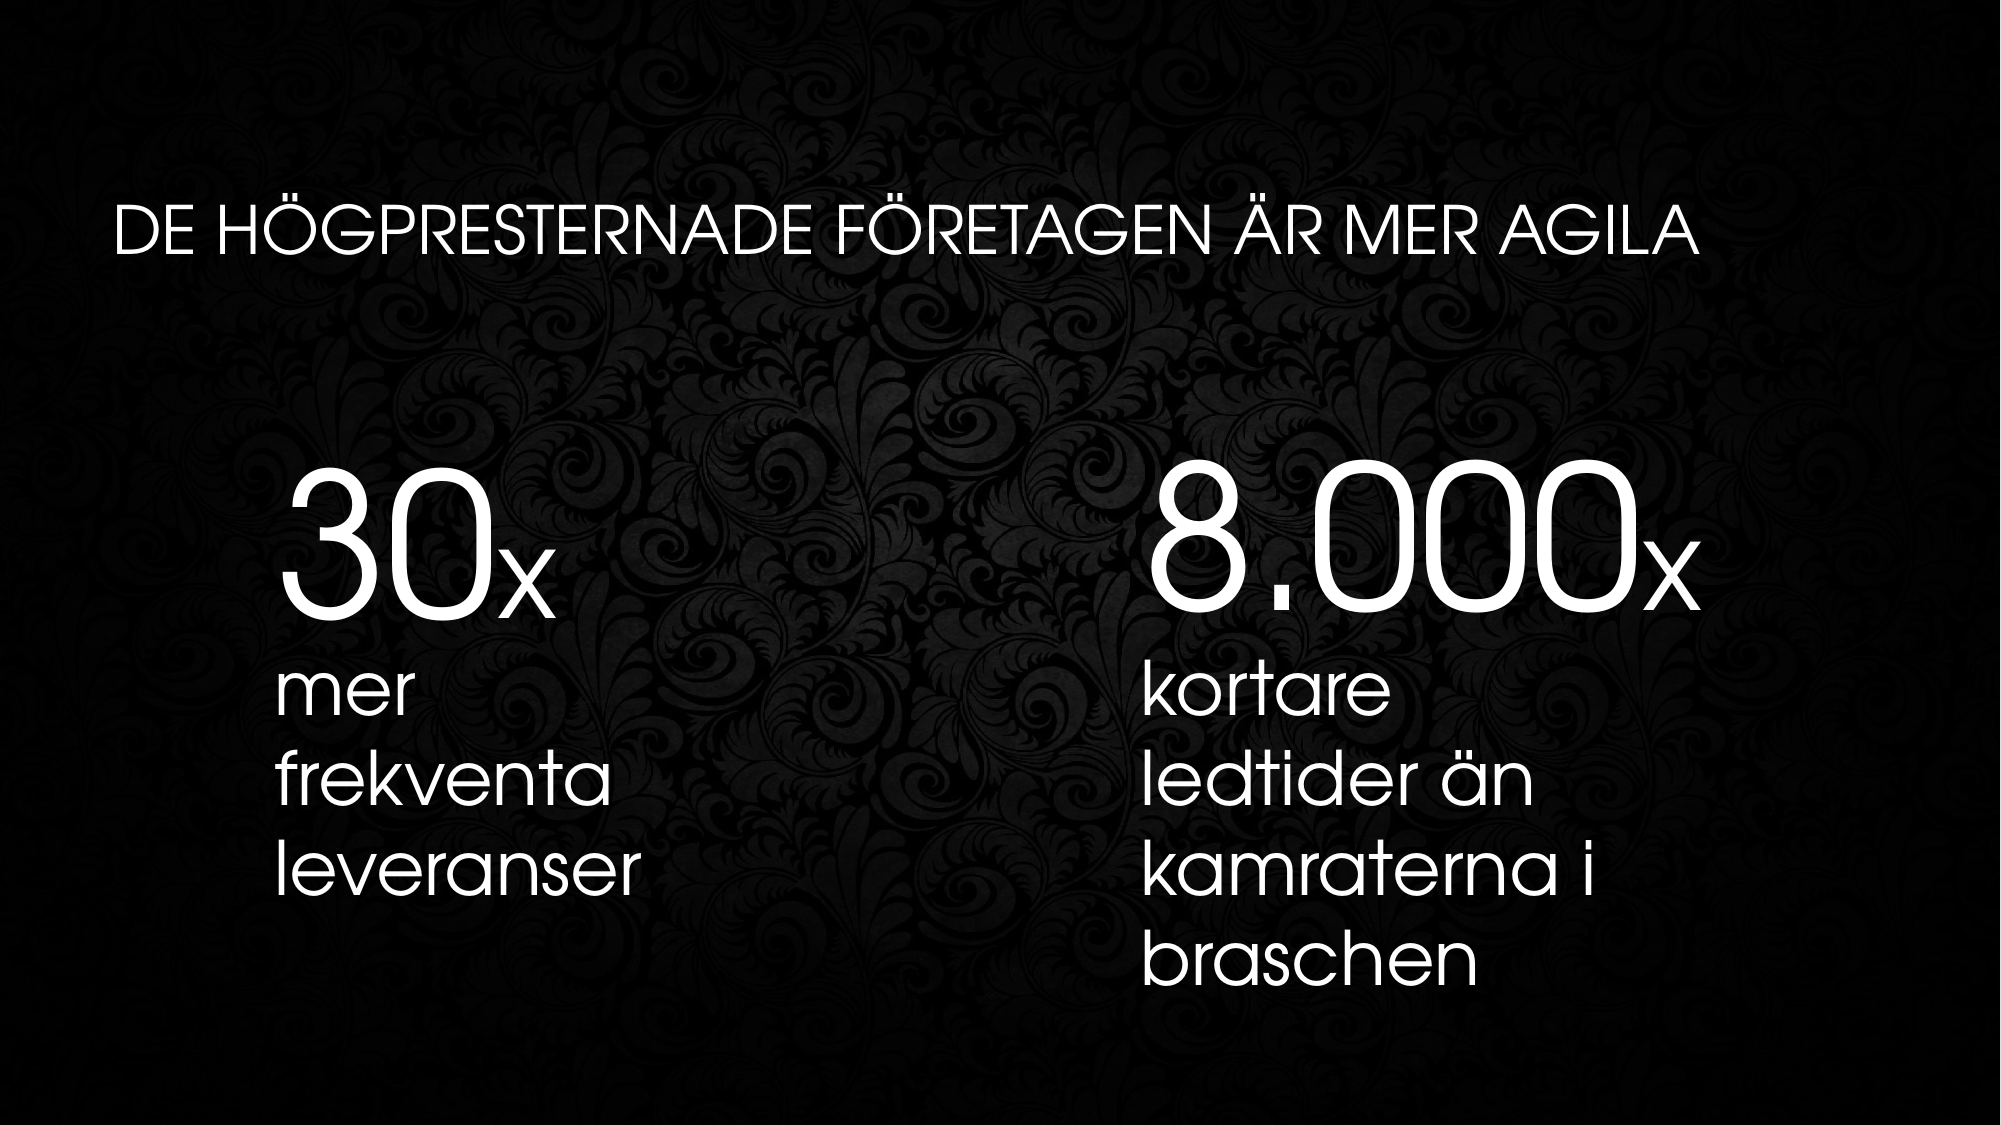

# DE Högpresternade företagEN är mer agila
8.000x
30x
kortare ledtider än kamraterna i braschen
mer frekventa leveranser